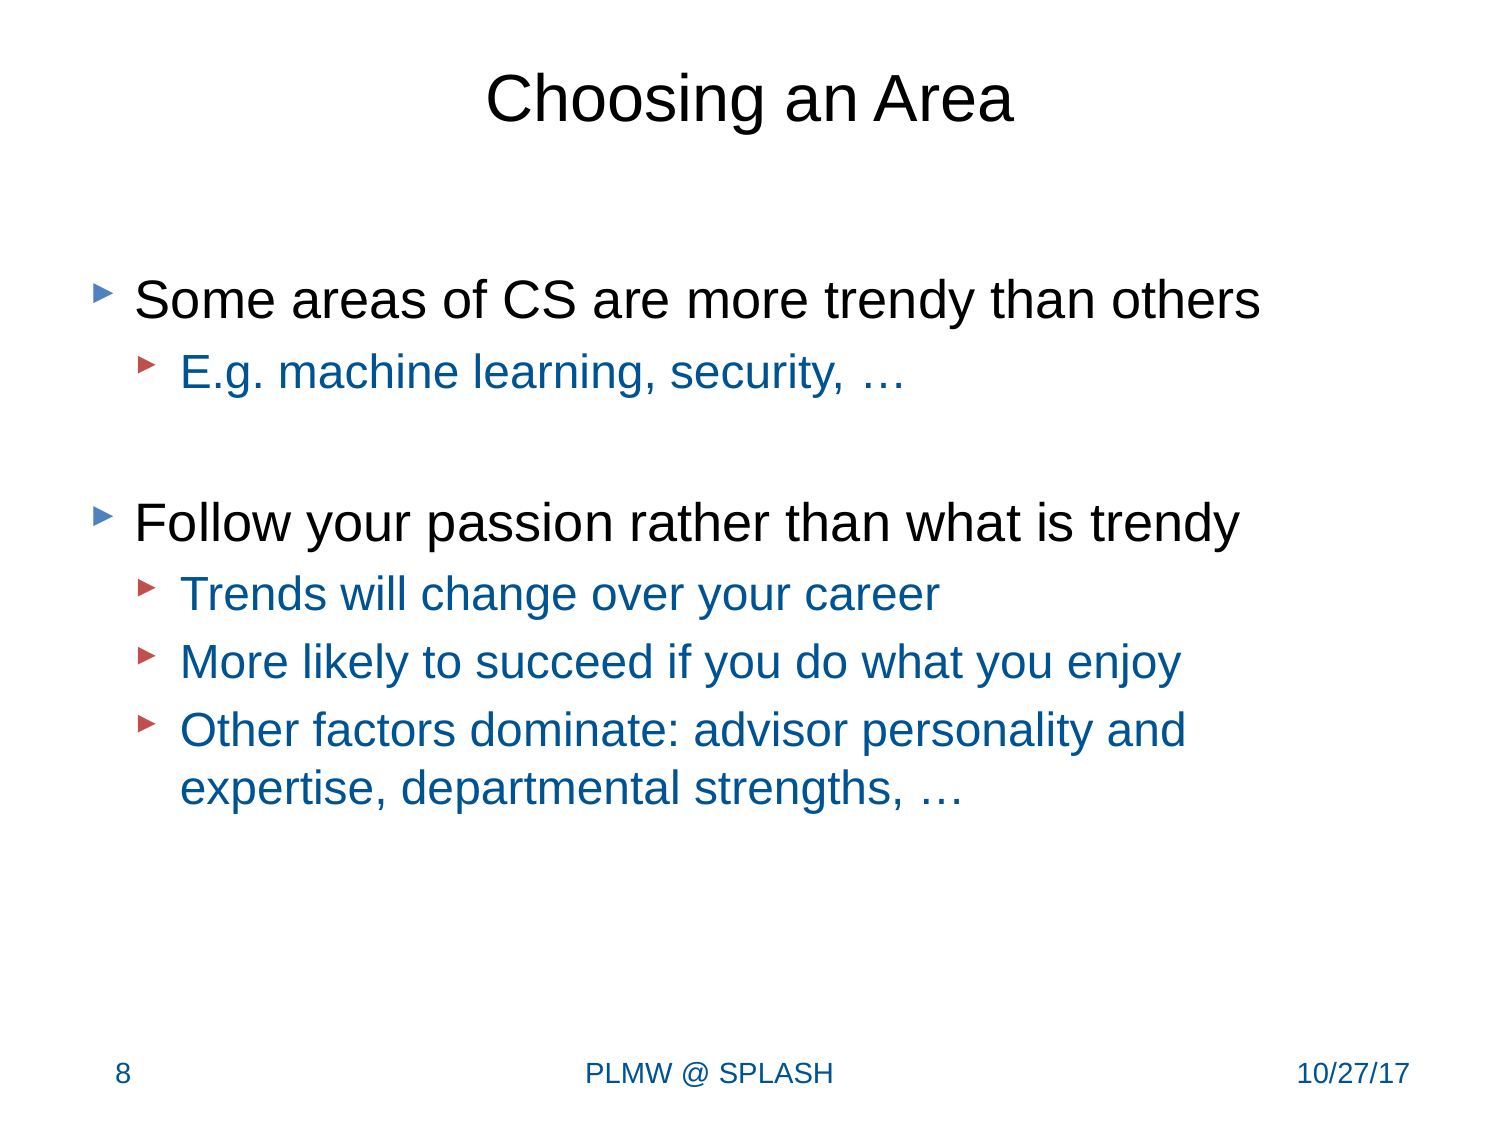

# Choosing an Area

Some areas of CS are more trendy than others
E.g. machine learning, security, …

Follow your passion rather than what is trendy
Trends will change over your career
More likely to succeed if you do what you enjoy
Other factors dominate: advisor personality and expertise, departmental strengths, …
8
PLMW @ SPLASH
10/27/17